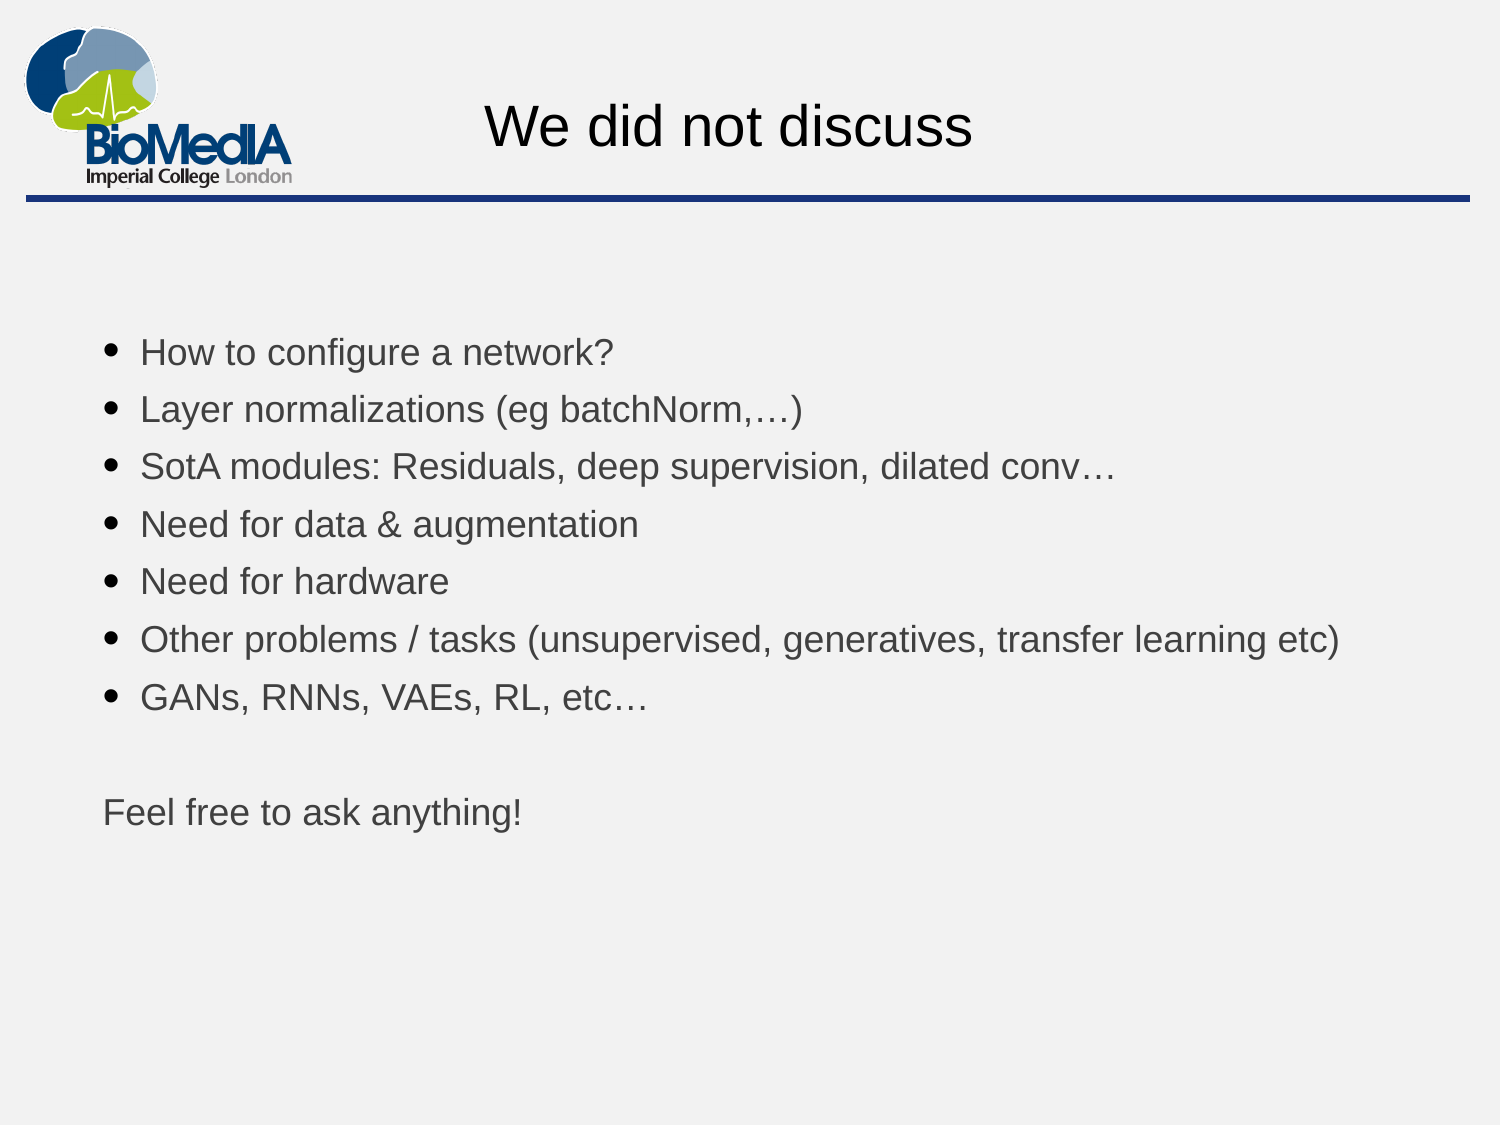

# We did not discuss

How to configure a network?
Layer normalizations (eg batchNorm,…)
SotA modules: Residuals, deep supervision, dilated conv…
Need for data & augmentation
Need for hardware
Other problems / tasks (unsupervised, generatives, transfer learning etc)
GANs, RNNs, VAEs, RL, etc…

Feel free to ask anything!